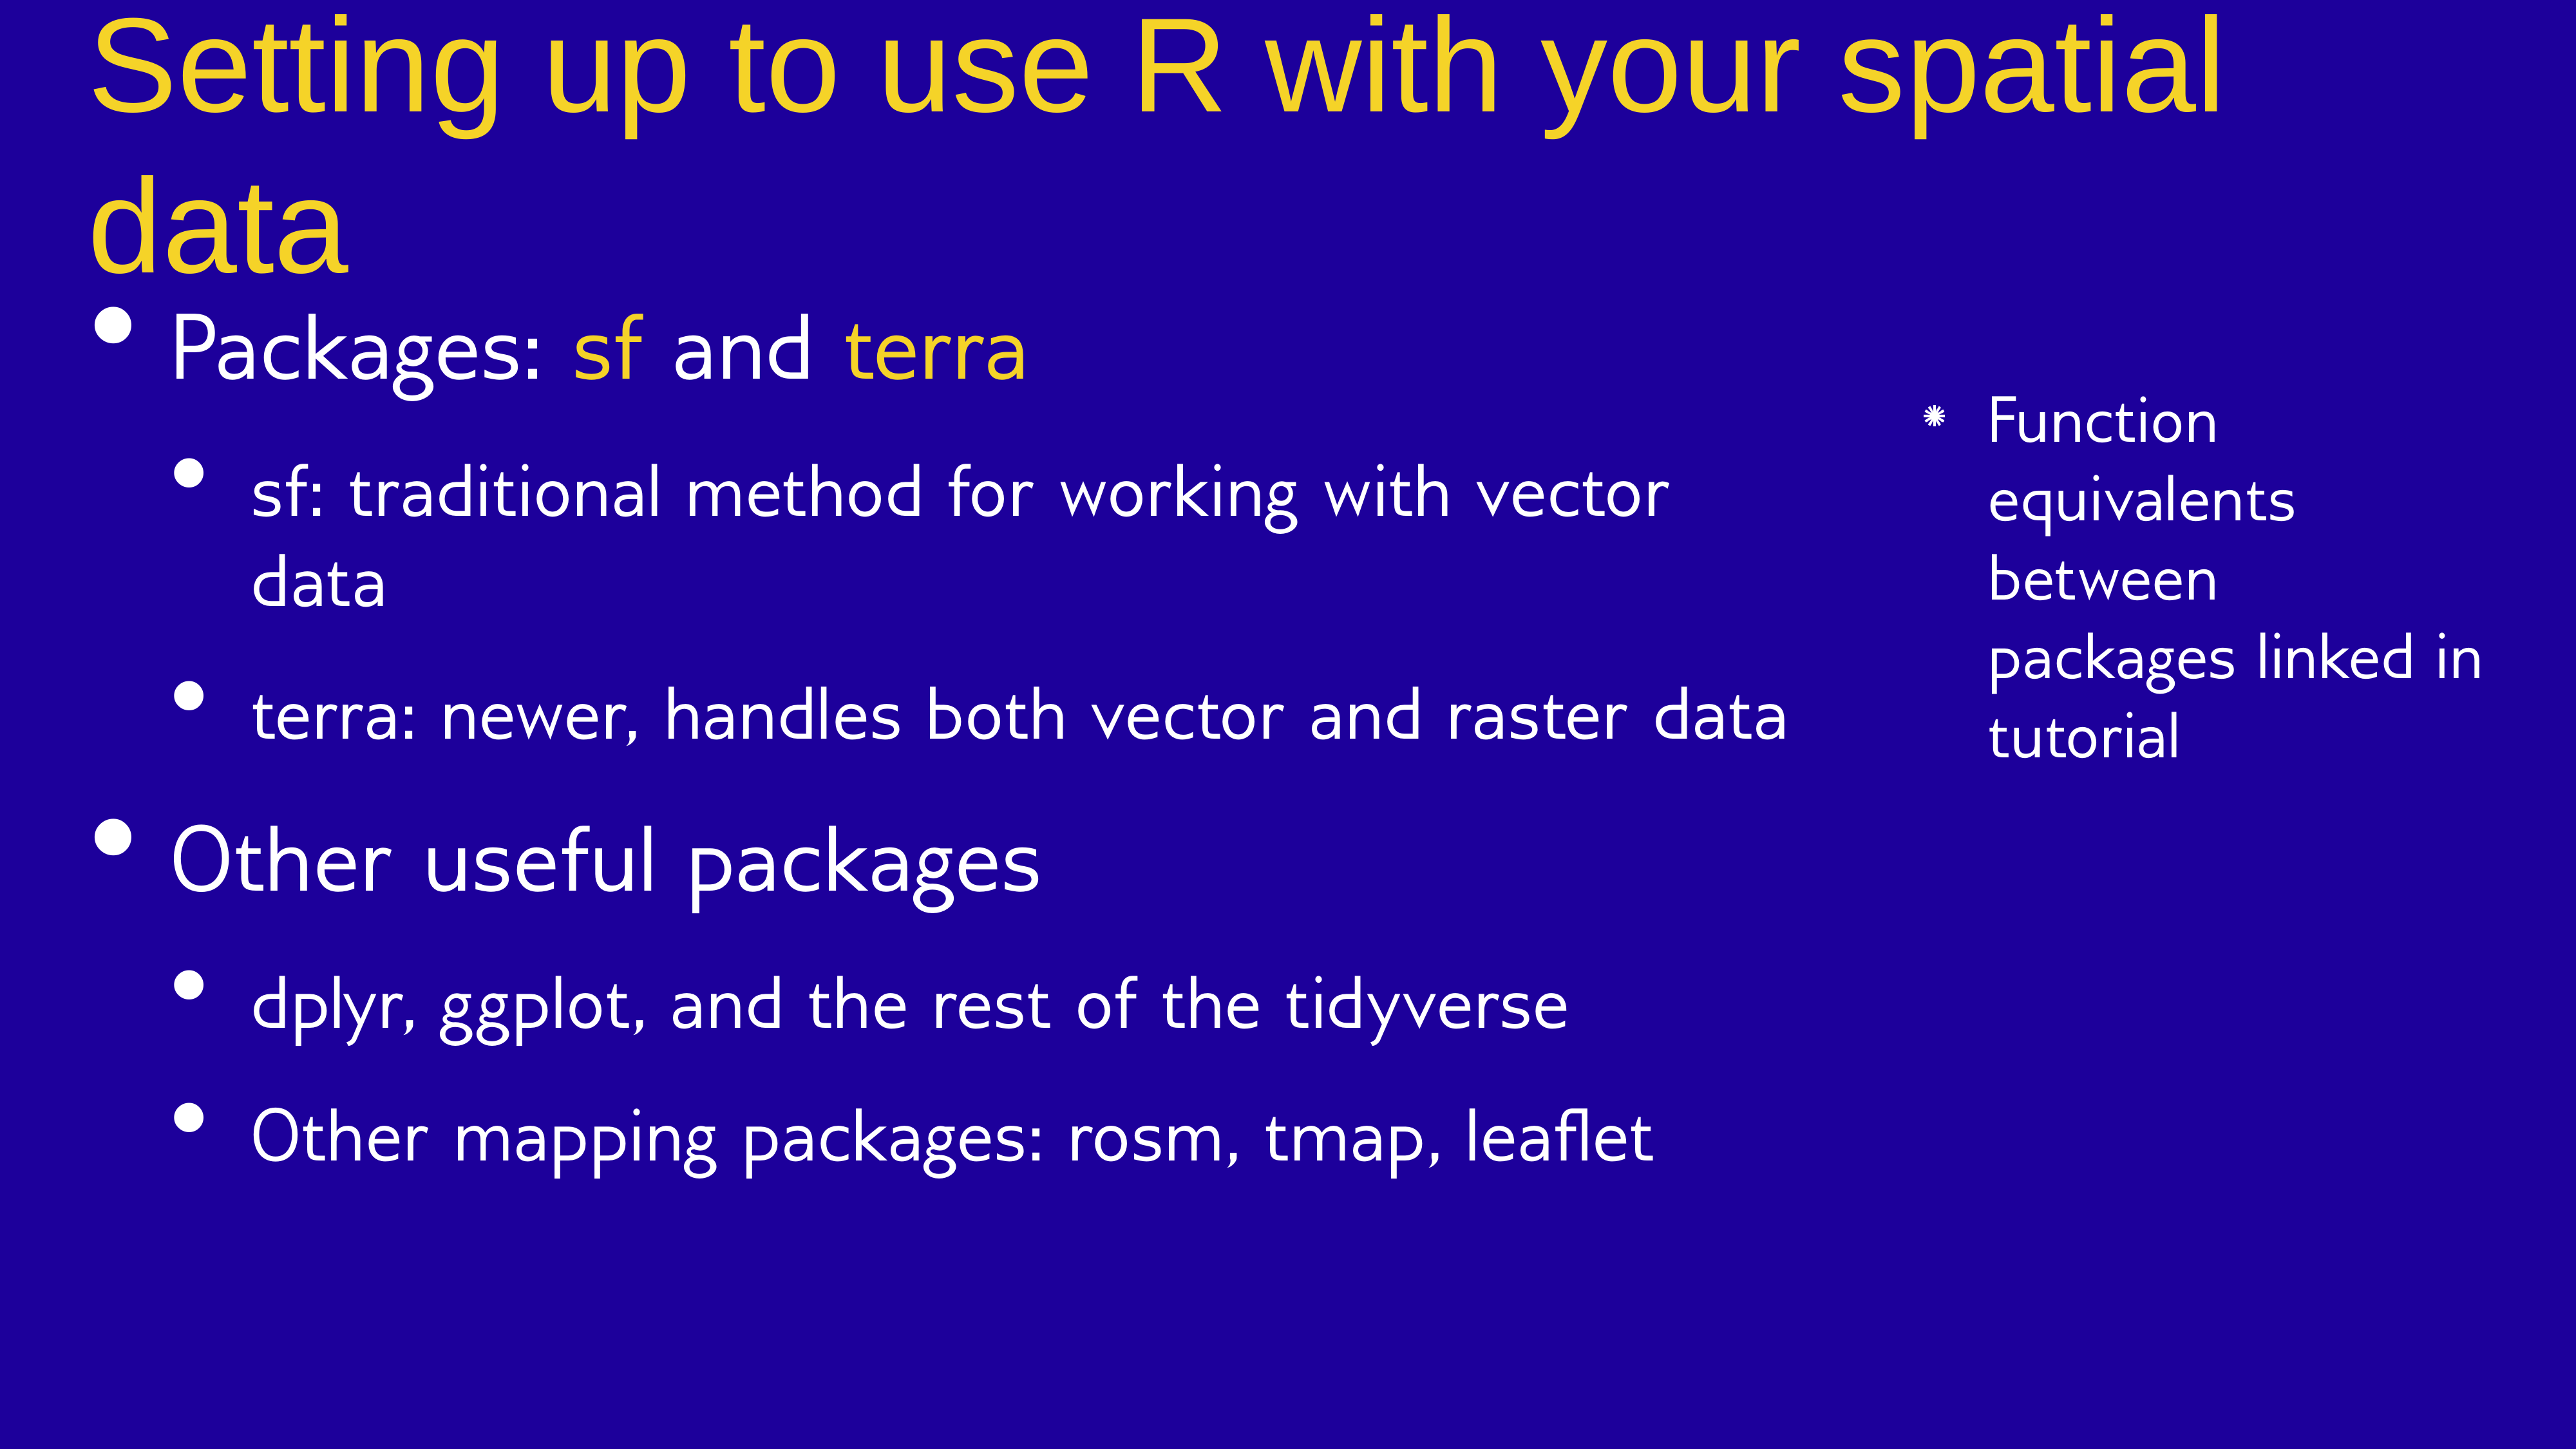

# Setting up to use R with your spatial data
Packages: sf and terra
sf: traditional method for working with vector data
terra: newer, handles both vector and raster data
Other useful packages
dplyr, ggplot, and the rest of the tidyverse
Other mapping packages: rosm, tmap, leaflet
Function equivalents between packages linked in tutorial